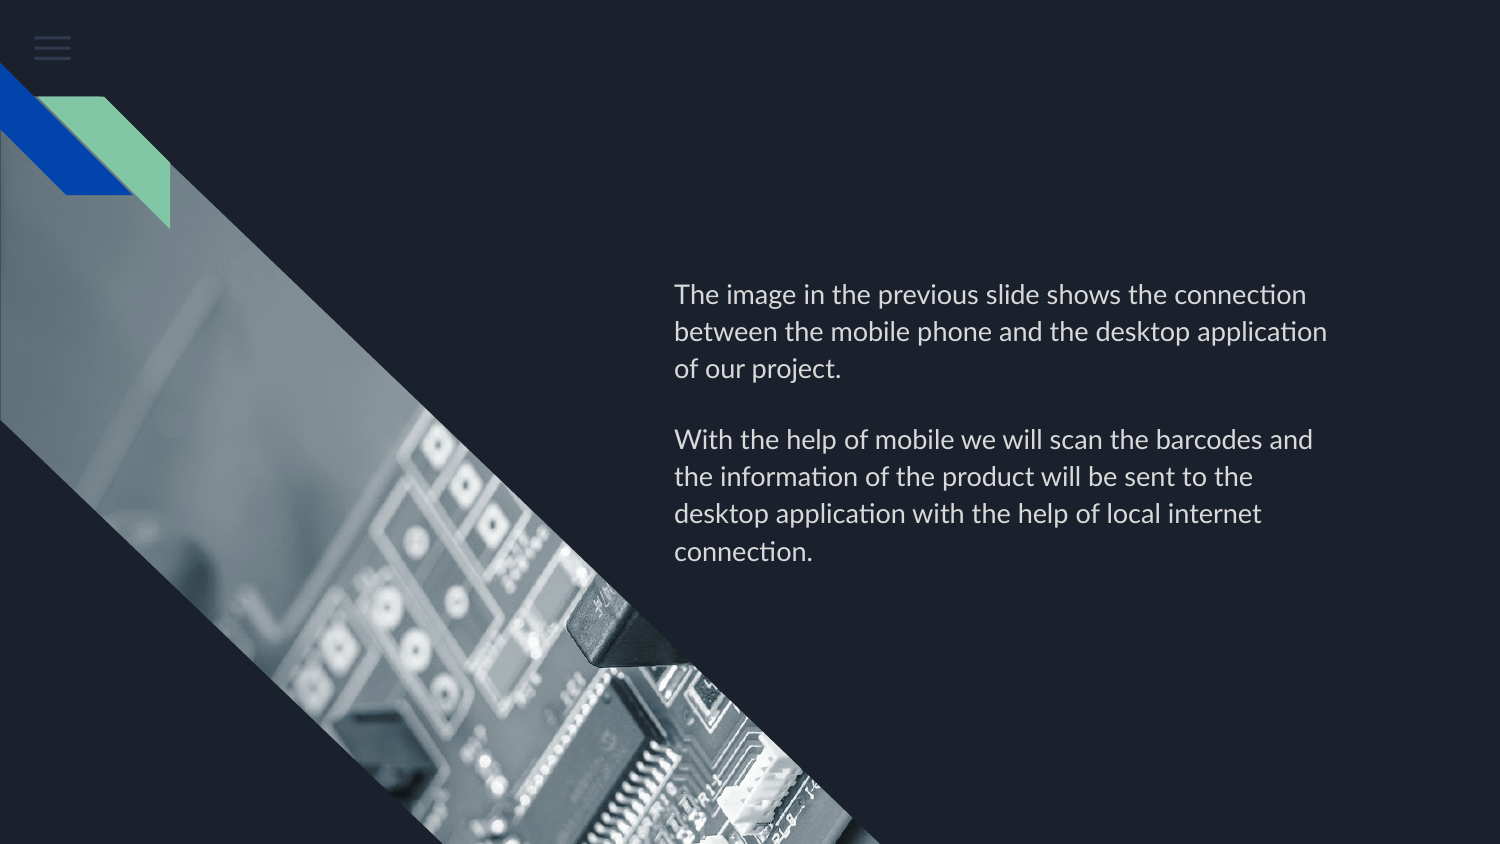

The image in the previous slide shows the connection between the mobile phone and the desktop application of our project.
With the help of mobile we will scan the barcodes and the information of the product will be sent to the desktop application with the help of local internet connection.